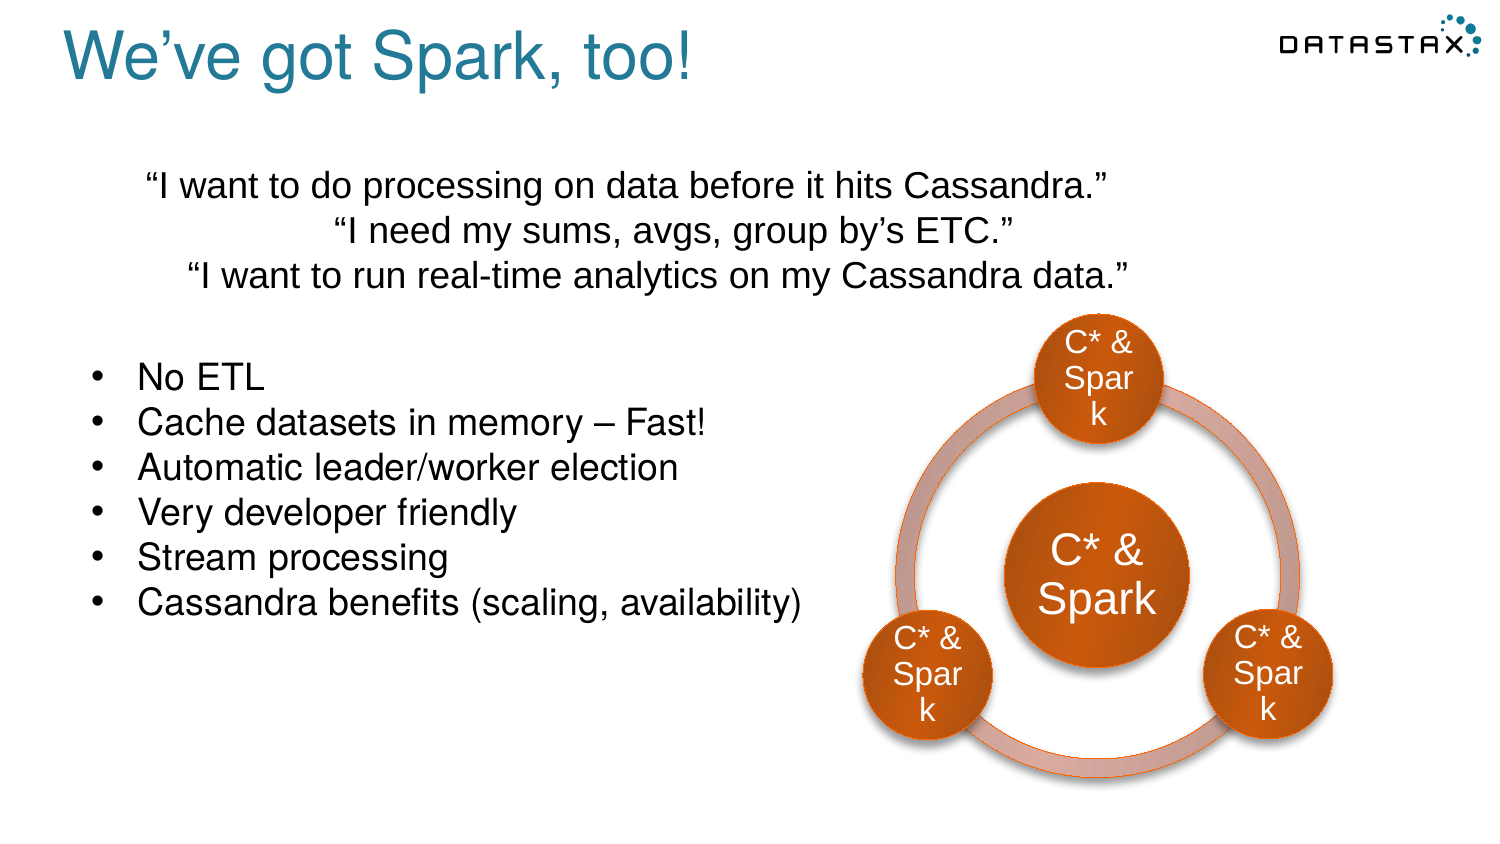

# We’ve got Spark, too!
“I want to do processing on data before it hits Cassandra.”
                  “I need my sums, avgs, group by’s ETC.”
    “I want to run real-time analytics on my Cassandra data.”
C* & Spark
C* & Spark
C* & Spark
C* & Spark
No ETL
Cache datasets in memory – Fast!
Automatic leader/worker election
Very developer friendly
Stream processing
Cassandra benefits (scaling, availability)